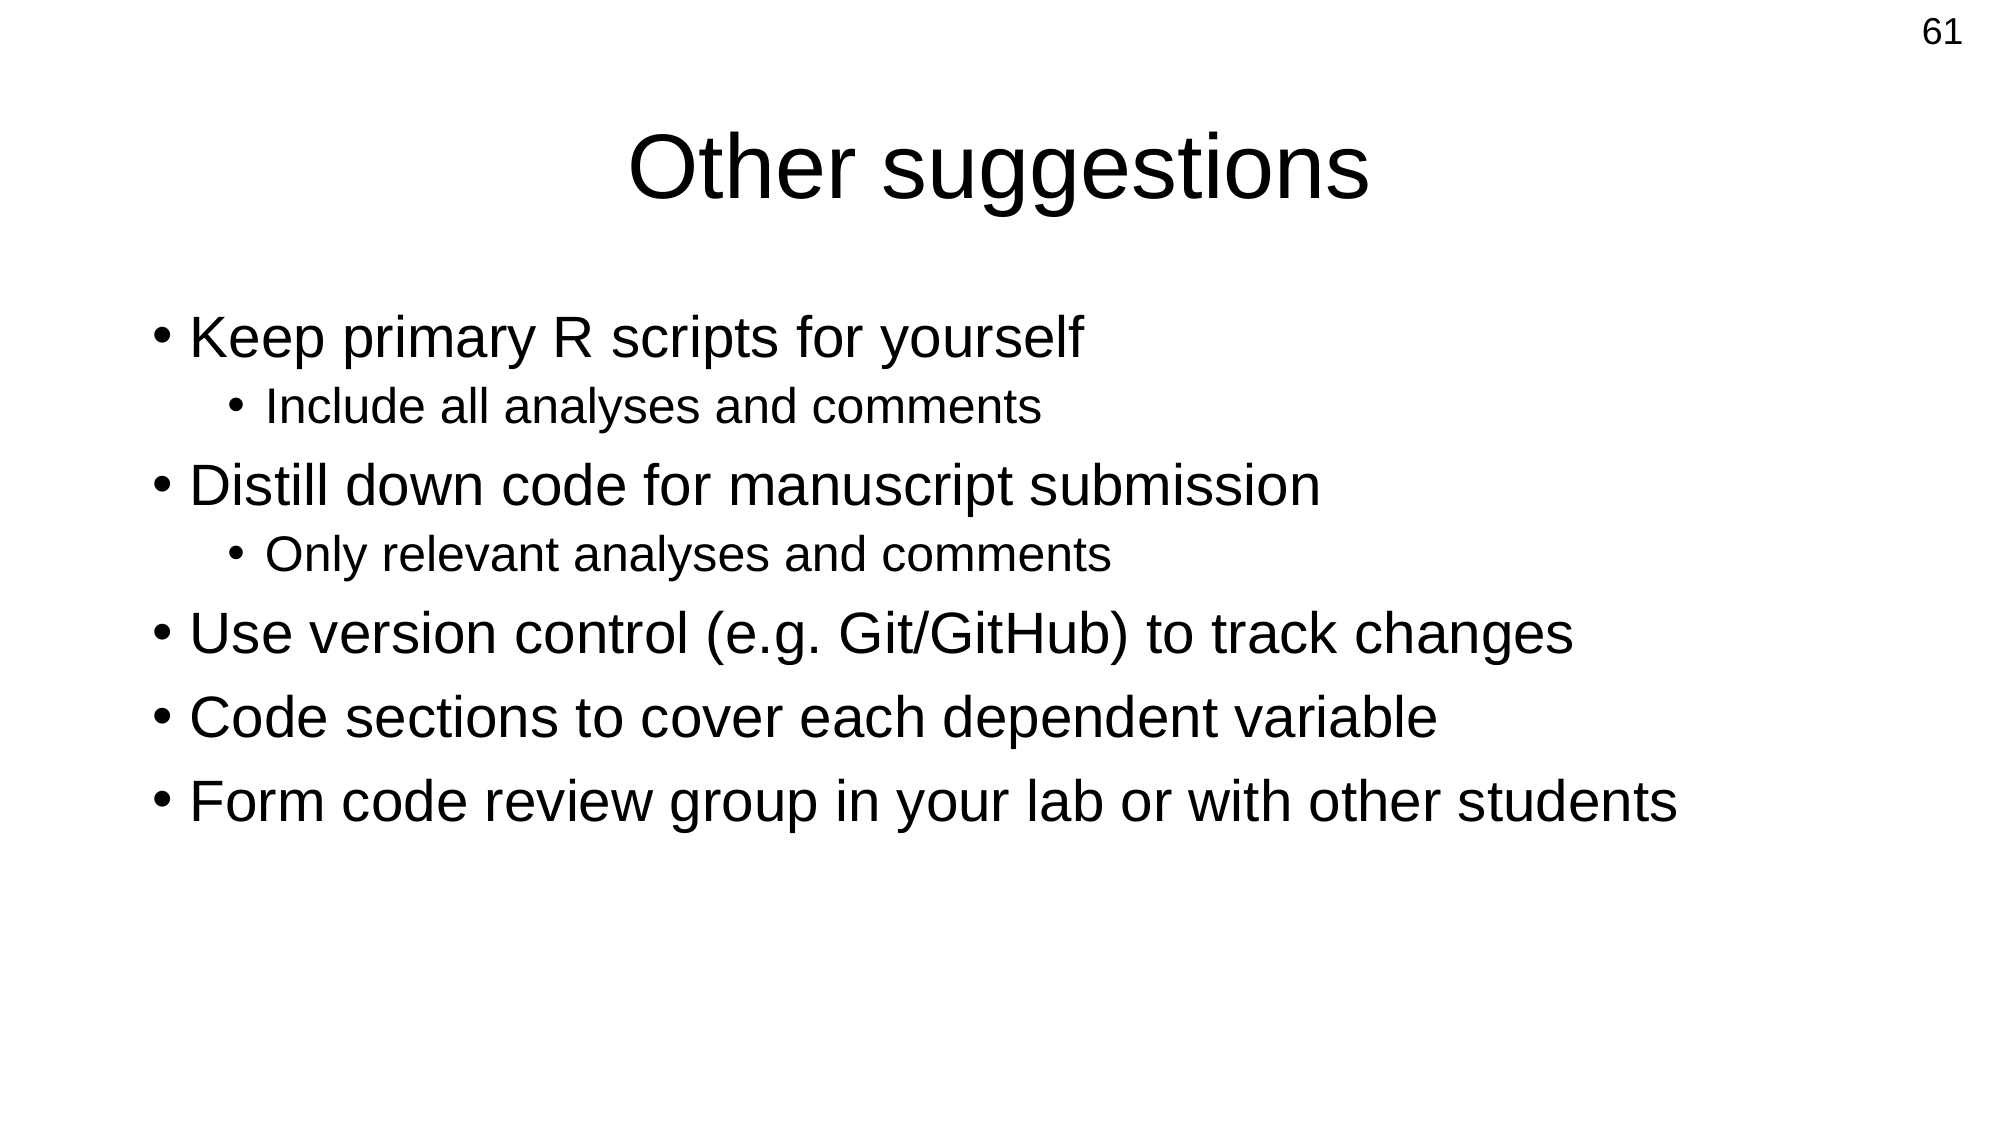

61
# Other suggestions
Keep primary R scripts for yourself
Include all analyses and comments
Distill down code for manuscript submission
Only relevant analyses and comments
Use version control (e.g. Git/GitHub) to track changes
Code sections to cover each dependent variable
Form code review group in your lab or with other students